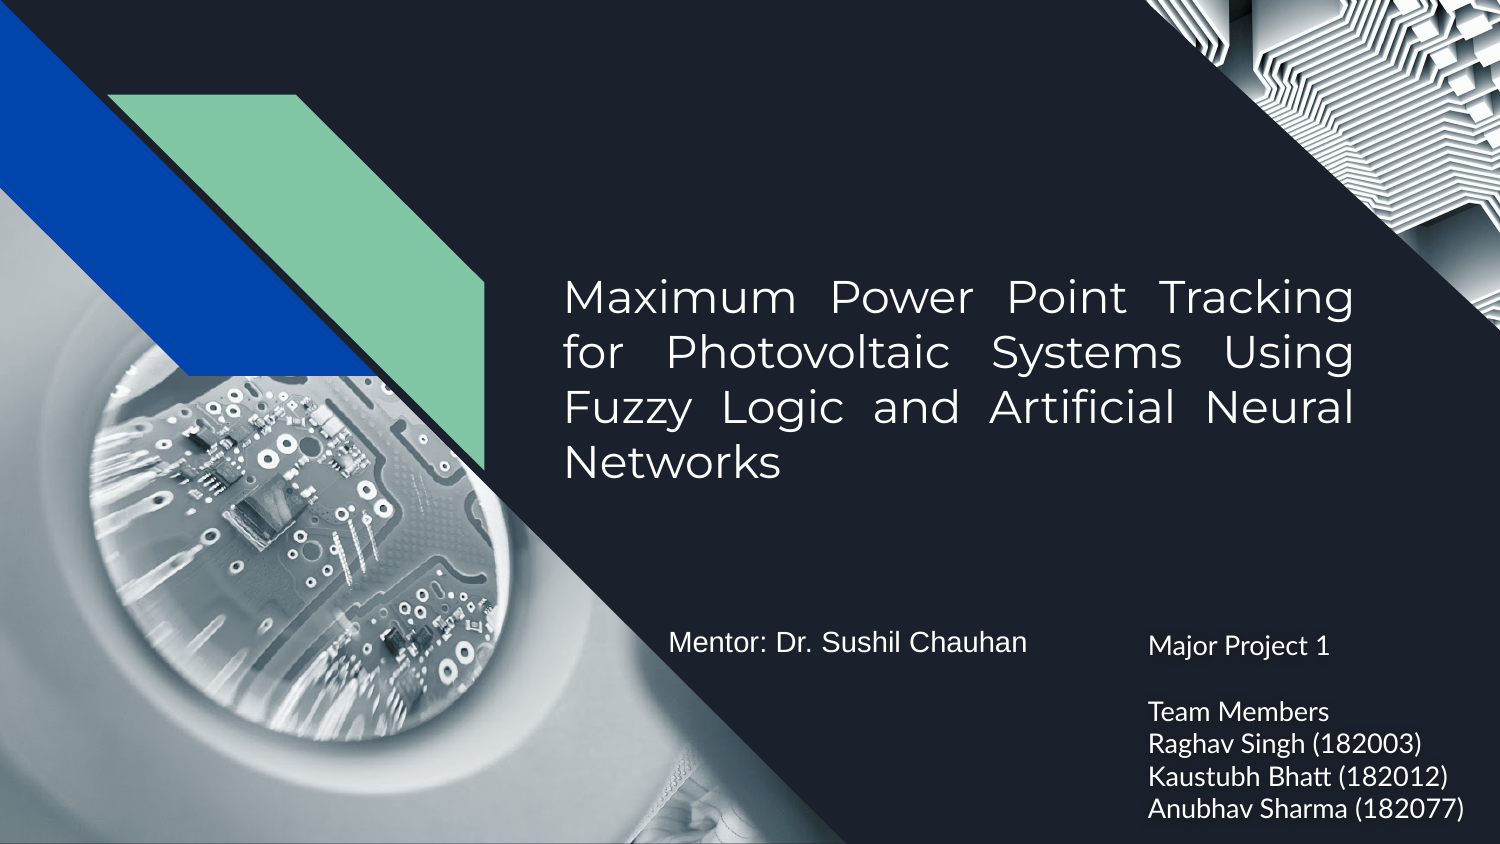

# Maximum Power Point Tracking for Photovoltaic Systems Using Fuzzy Logic and Artificial Neural Networks
Mentor: Dr. Sushil Chauhan
Major Project 1
Team Members
Raghav Singh (182003)
Kaustubh Bhatt (182012)
Anubhav Sharma (182077)